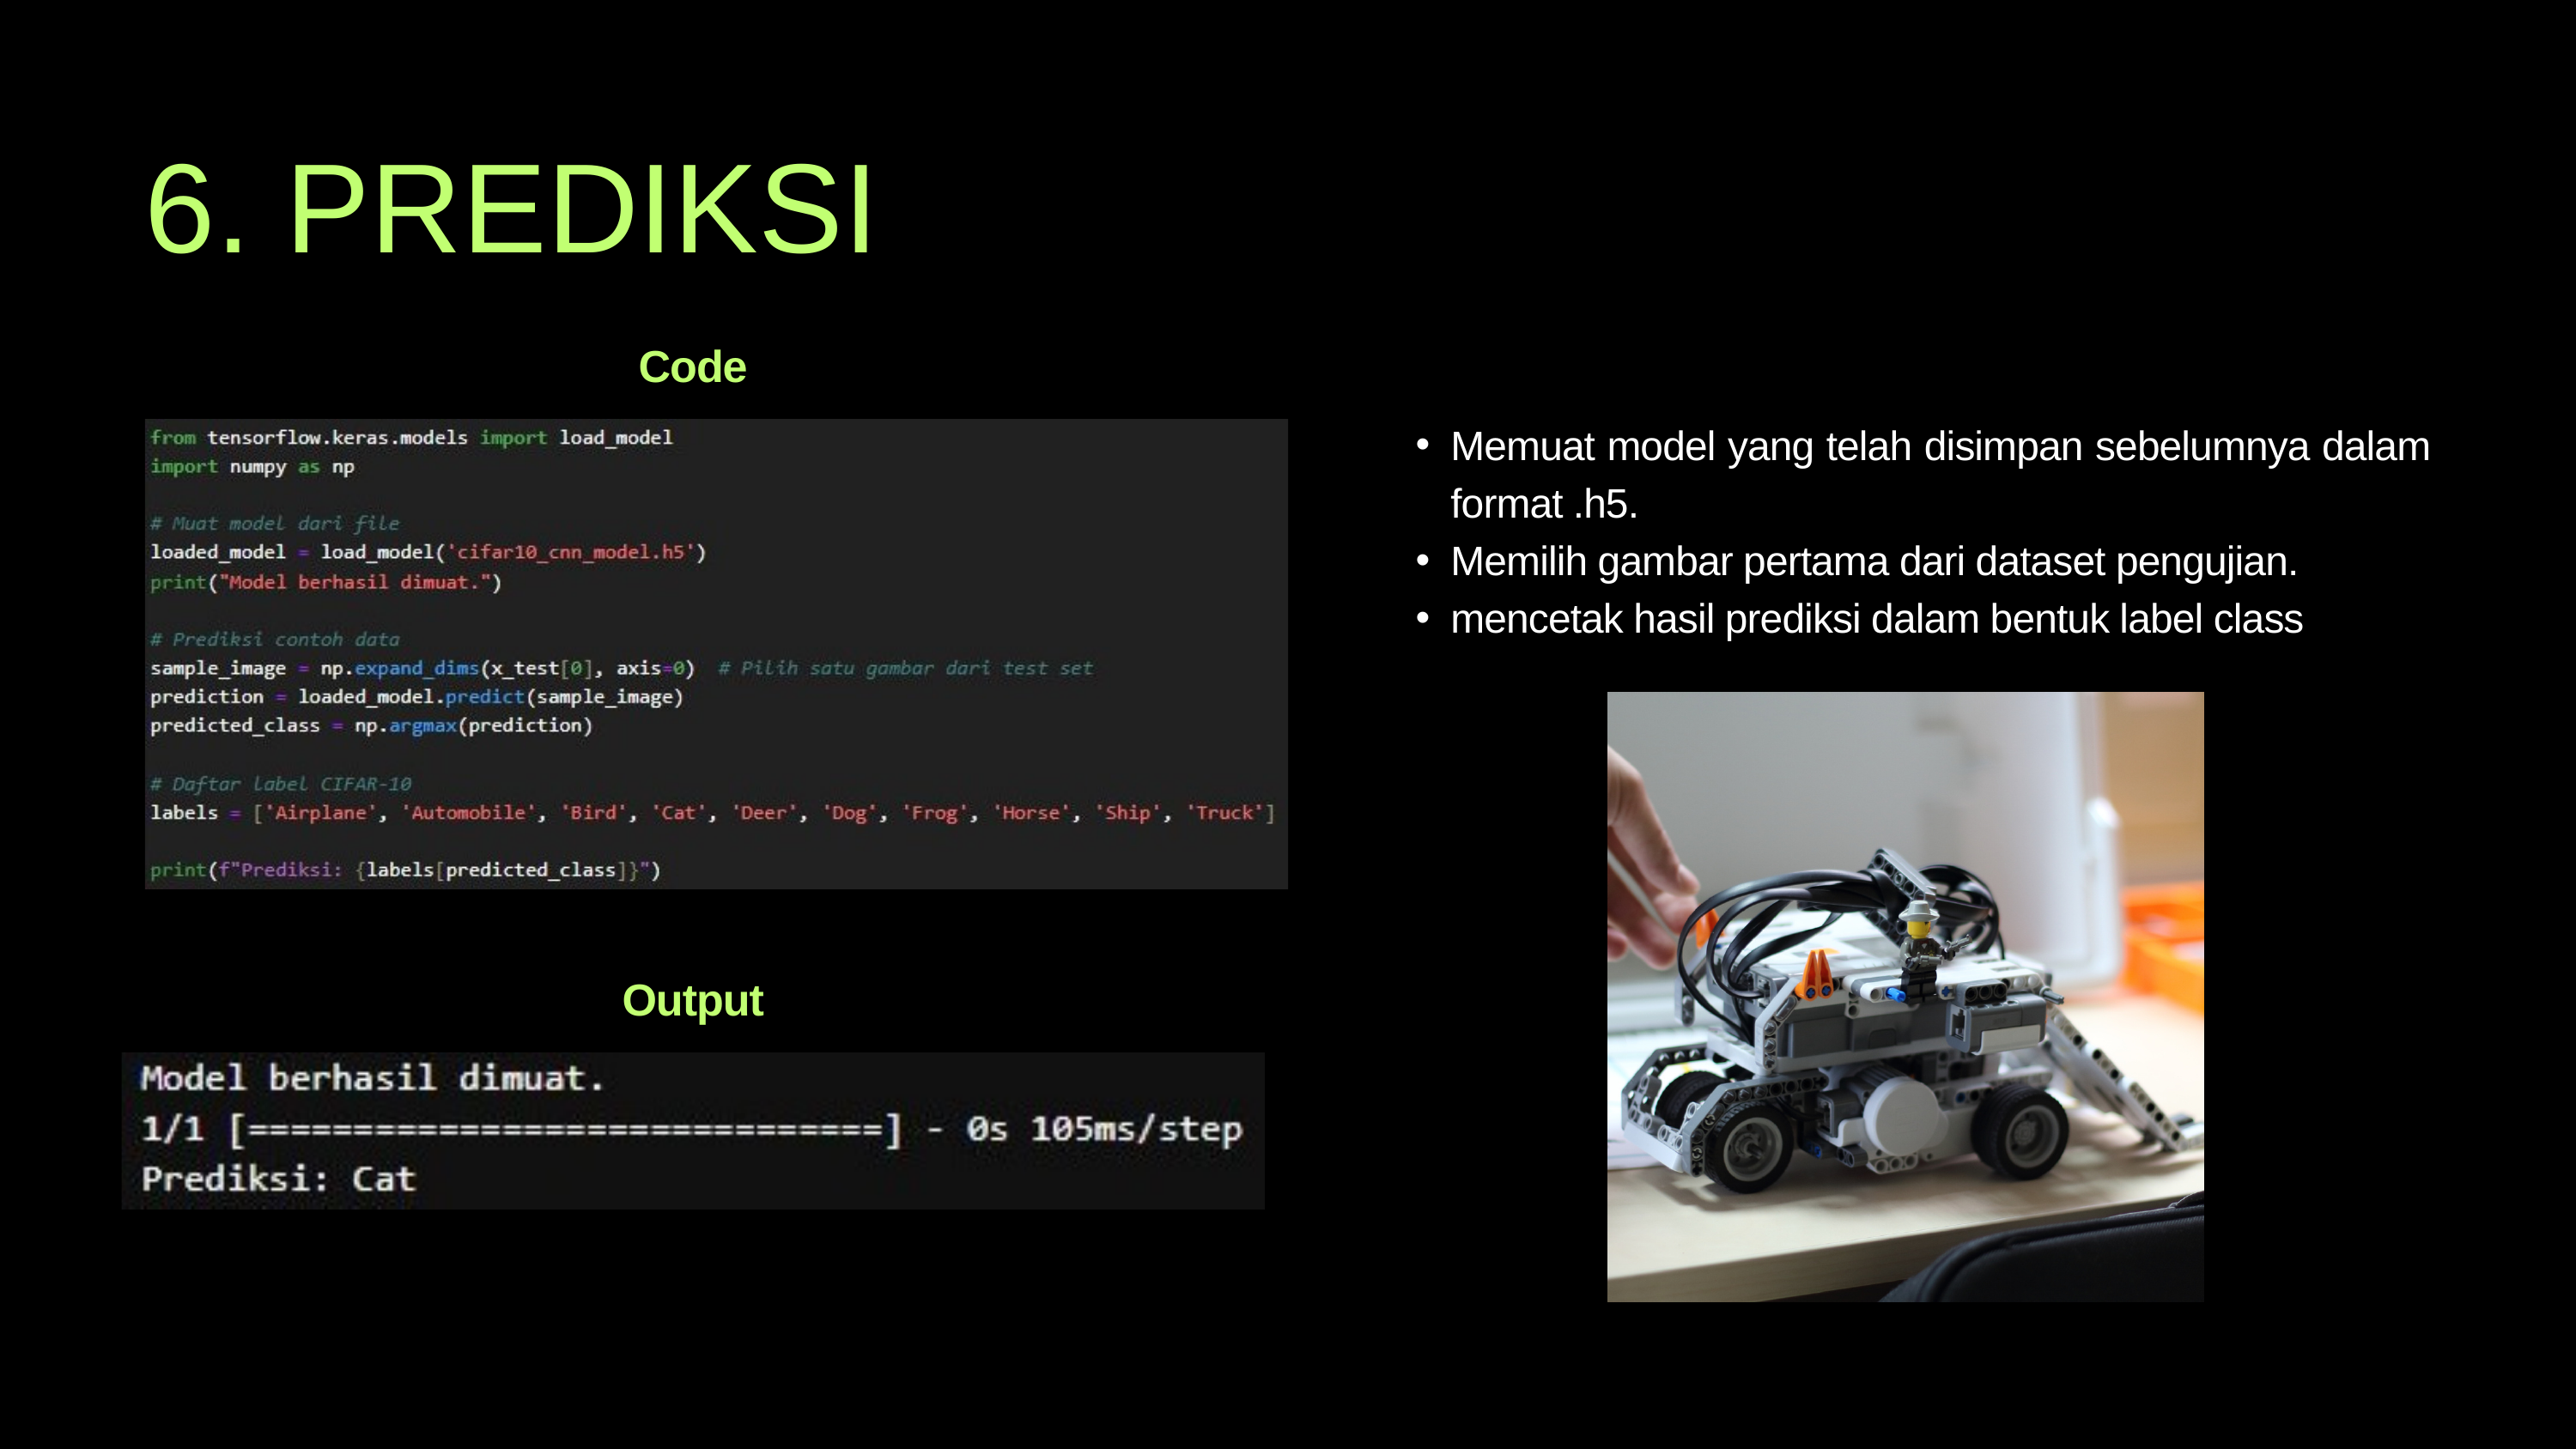

6. PREDIKSI
Code
Memuat model yang telah disimpan sebelumnya dalam format .h5.
Memilih gambar pertama dari dataset pengujian.
mencetak hasil prediksi dalam bentuk label class

Output